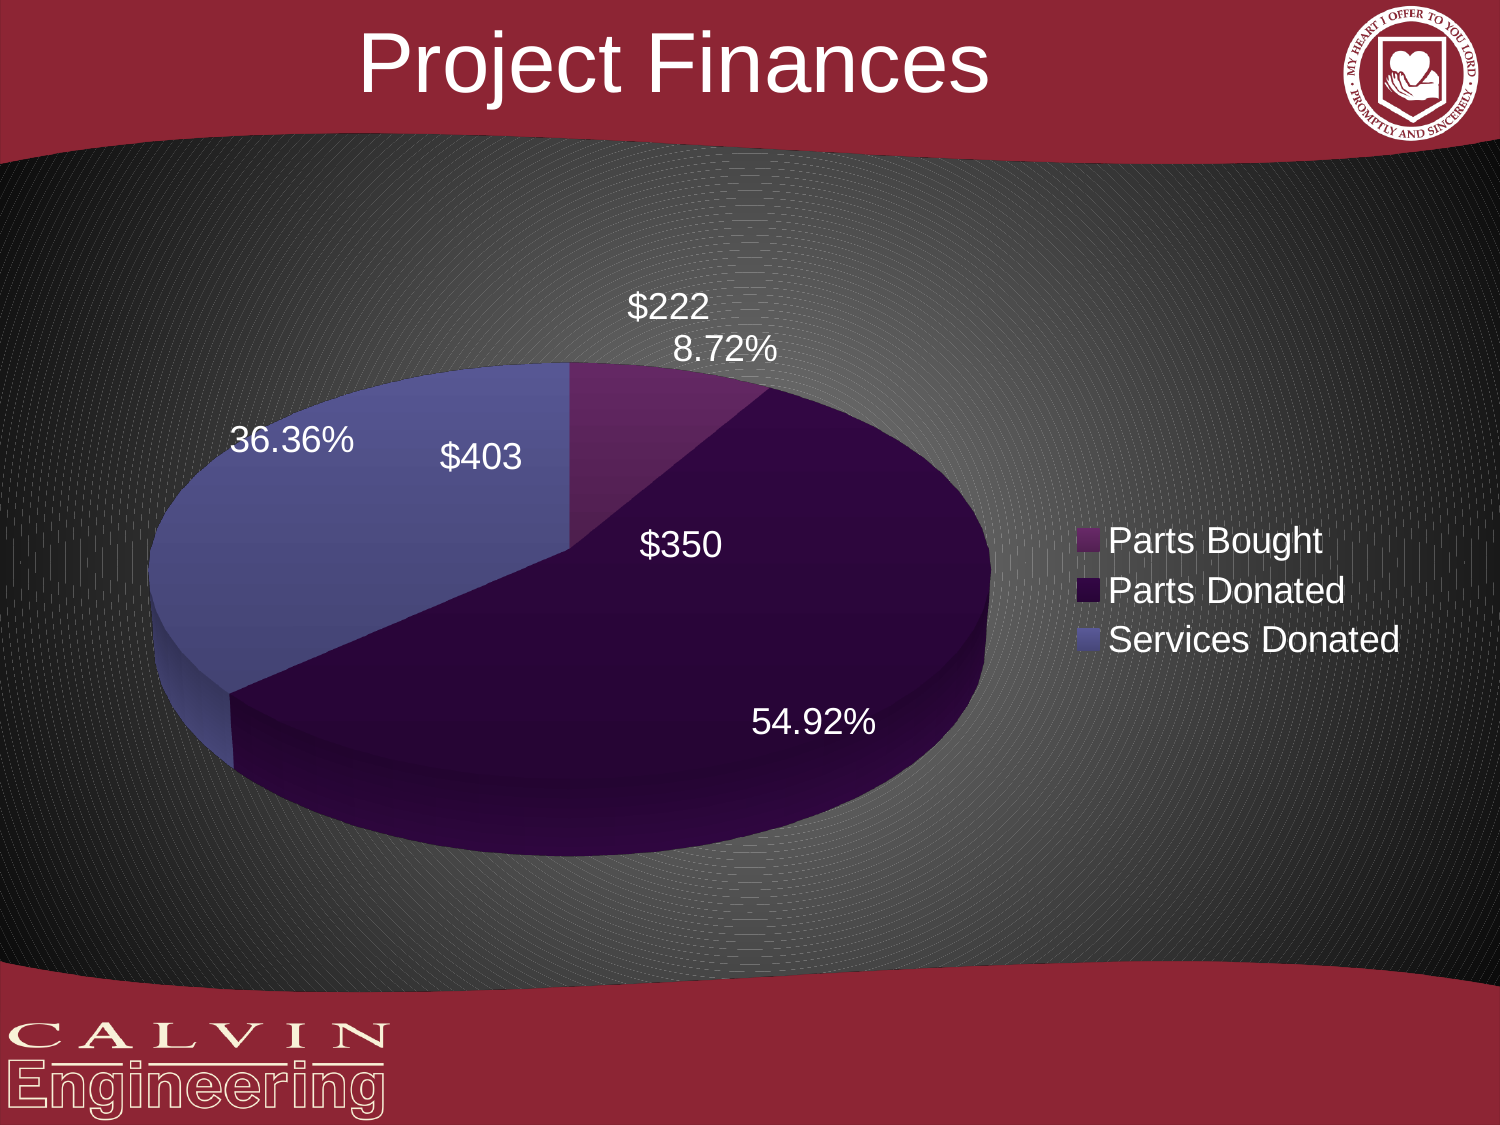

# Project Finances

[unsupported chart]

$222
$403
$350